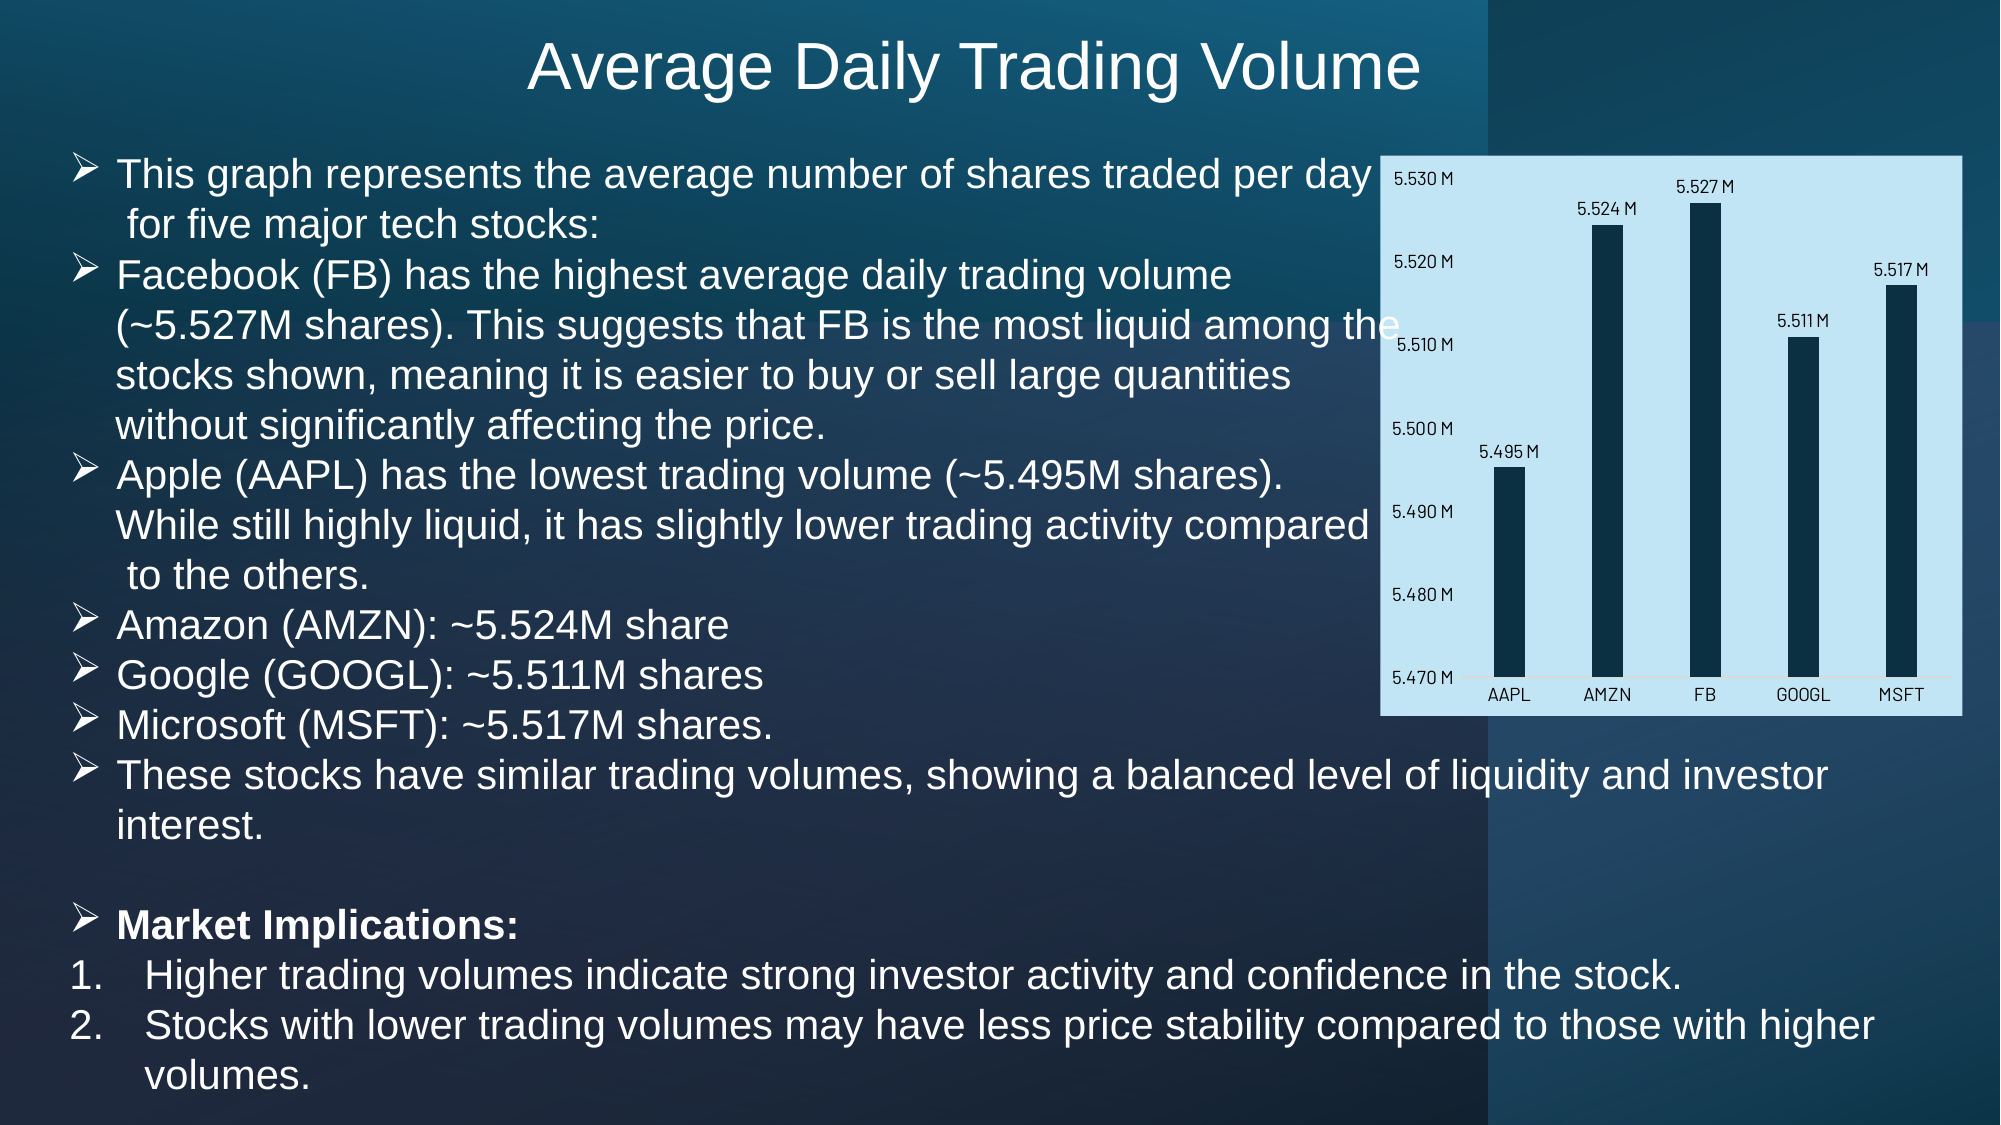

Average Daily Trading Volume
This graph represents the average number of shares traded per day
     for five major tech stocks:
Facebook (FB) has the highest average daily trading volume
    (~5.527M shares). This suggests that FB is the most liquid among the
    stocks shown, meaning it is easier to buy or sell large quantities
    without significantly affecting the price.
Apple (AAPL) has the lowest trading volume (~5.495M shares).
    While still highly liquid, it has slightly lower trading activity compared
     to the others.
Amazon (AMZN): ~5.524M share
Google (GOOGL): ~5.511M shares
Microsoft (MSFT): ~5.517M shares.
These stocks have similar trading volumes, showing a balanced level of liquidity and investor interest.

Market Implications:
Higher trading volumes indicate strong investor activity and confidence in the stock.
Stocks with lower trading volumes may have less price stability compared to those with higher volumes.

### Chart

| Category | Total |
|---|---|
| AAPL | 5495212.678688851 |
| AMZN | 5524339.319680421 |
| FB | 5526985.78046586 |
| GOOGL | 5510864.721464822 |
| MSFT | 5517102.6806345405 |